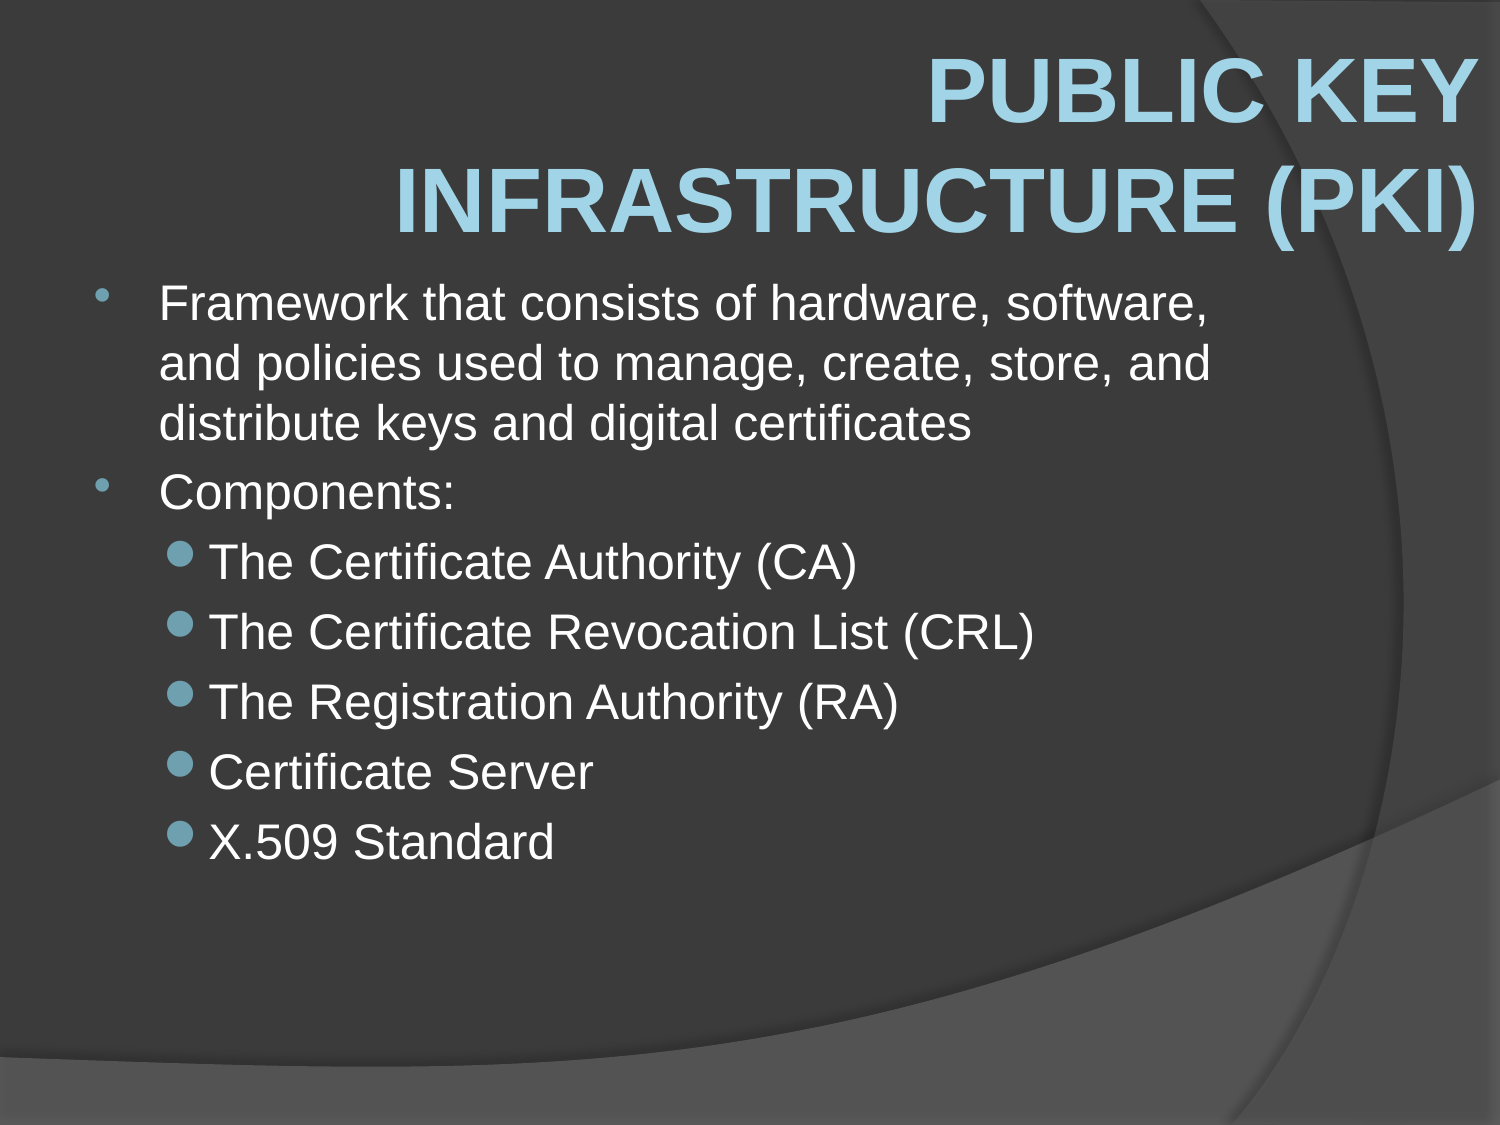

# Public Key Infrastructure (PKI)
Framework that consists of hardware, software, and policies used to manage, create, store, and distribute keys and digital certificates
Components:
The Certificate Authority (CA)
The Certificate Revocation List (CRL)
The Registration Authority (RA)
Certificate Server
X.509 Standard